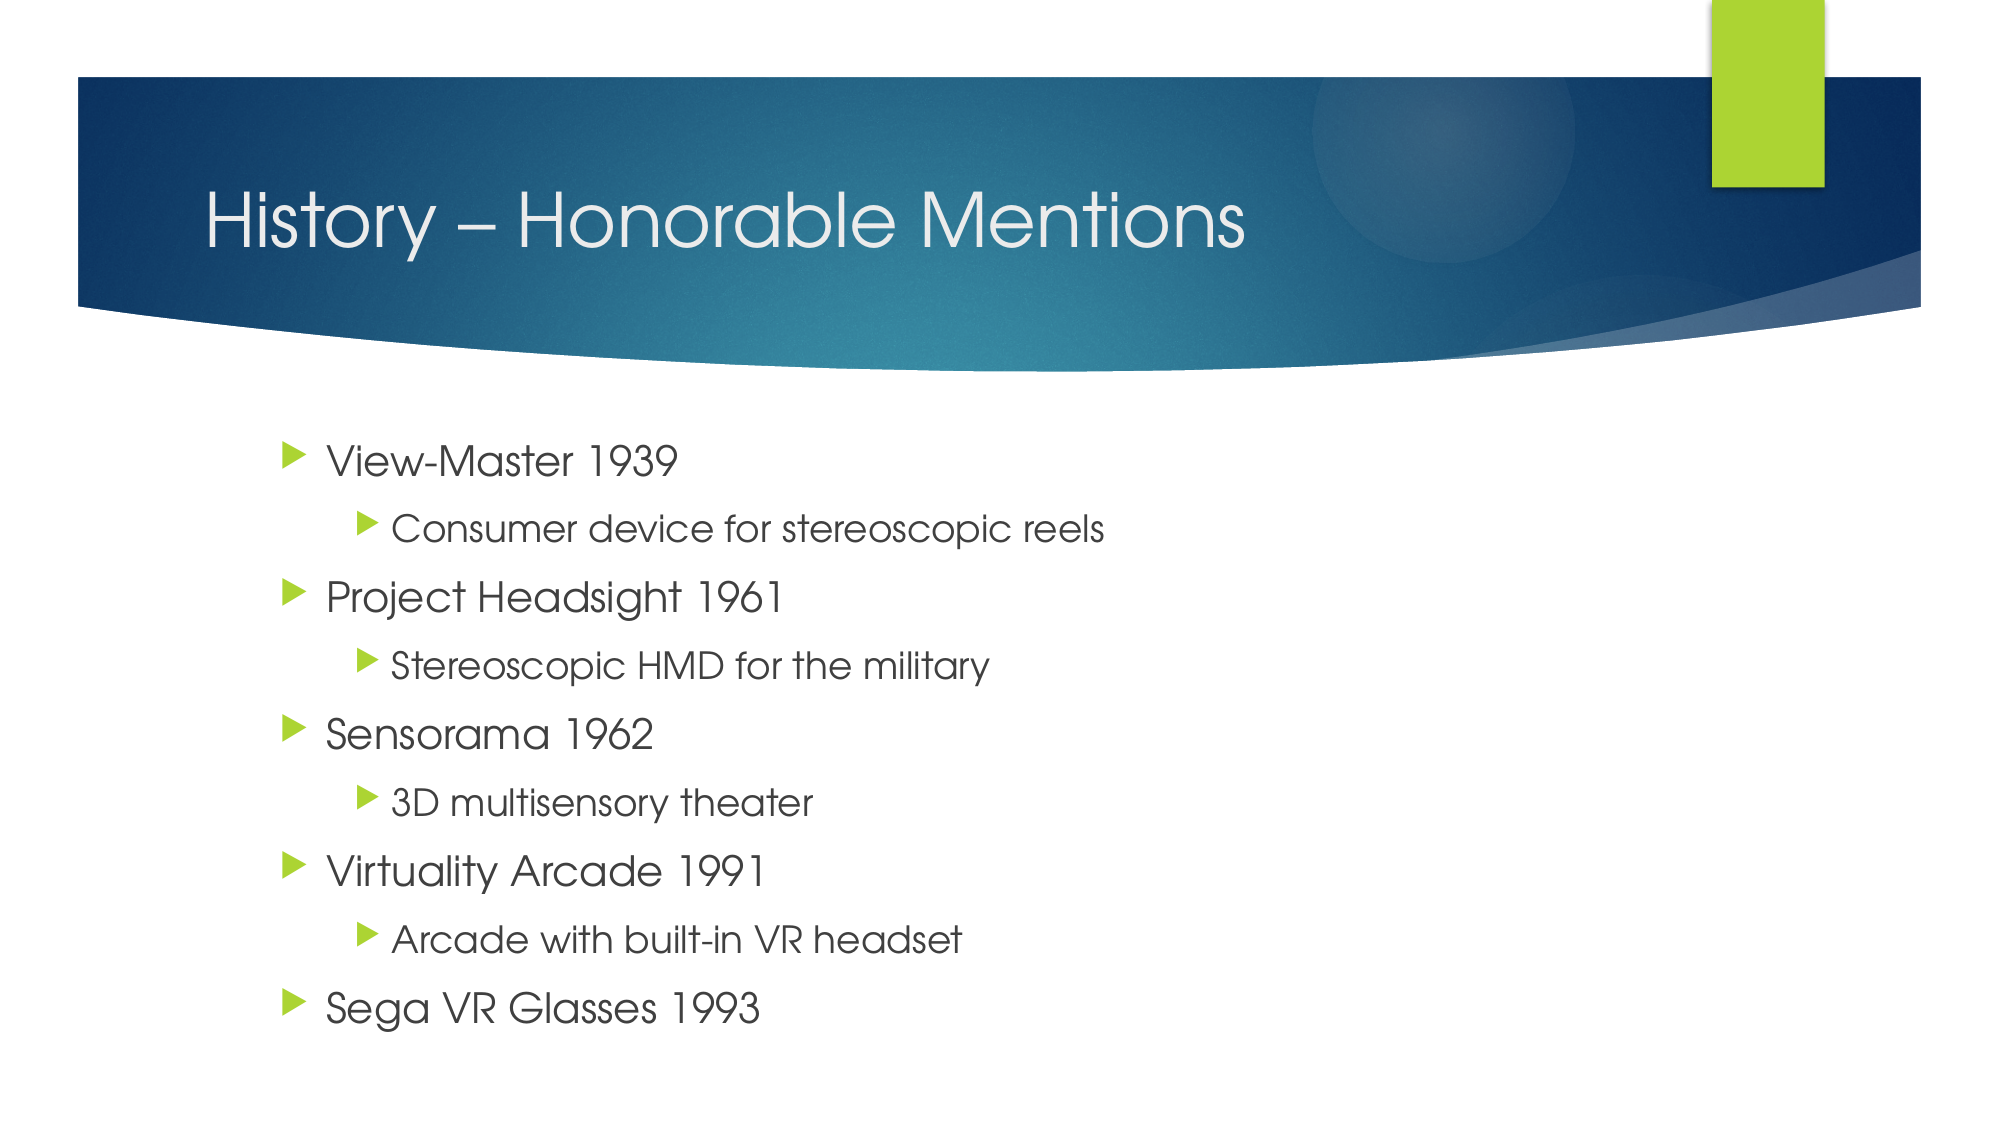

# History – Honorable Mentions
View-Master 1939
Consumer device for stereoscopic reels
Project Headsight 1961
Stereoscopic HMD for the military
Sensorama 1962
3D multisensory theater
Virtuality Arcade 1991
Arcade with built-in VR headset
Sega VR Glasses 1993